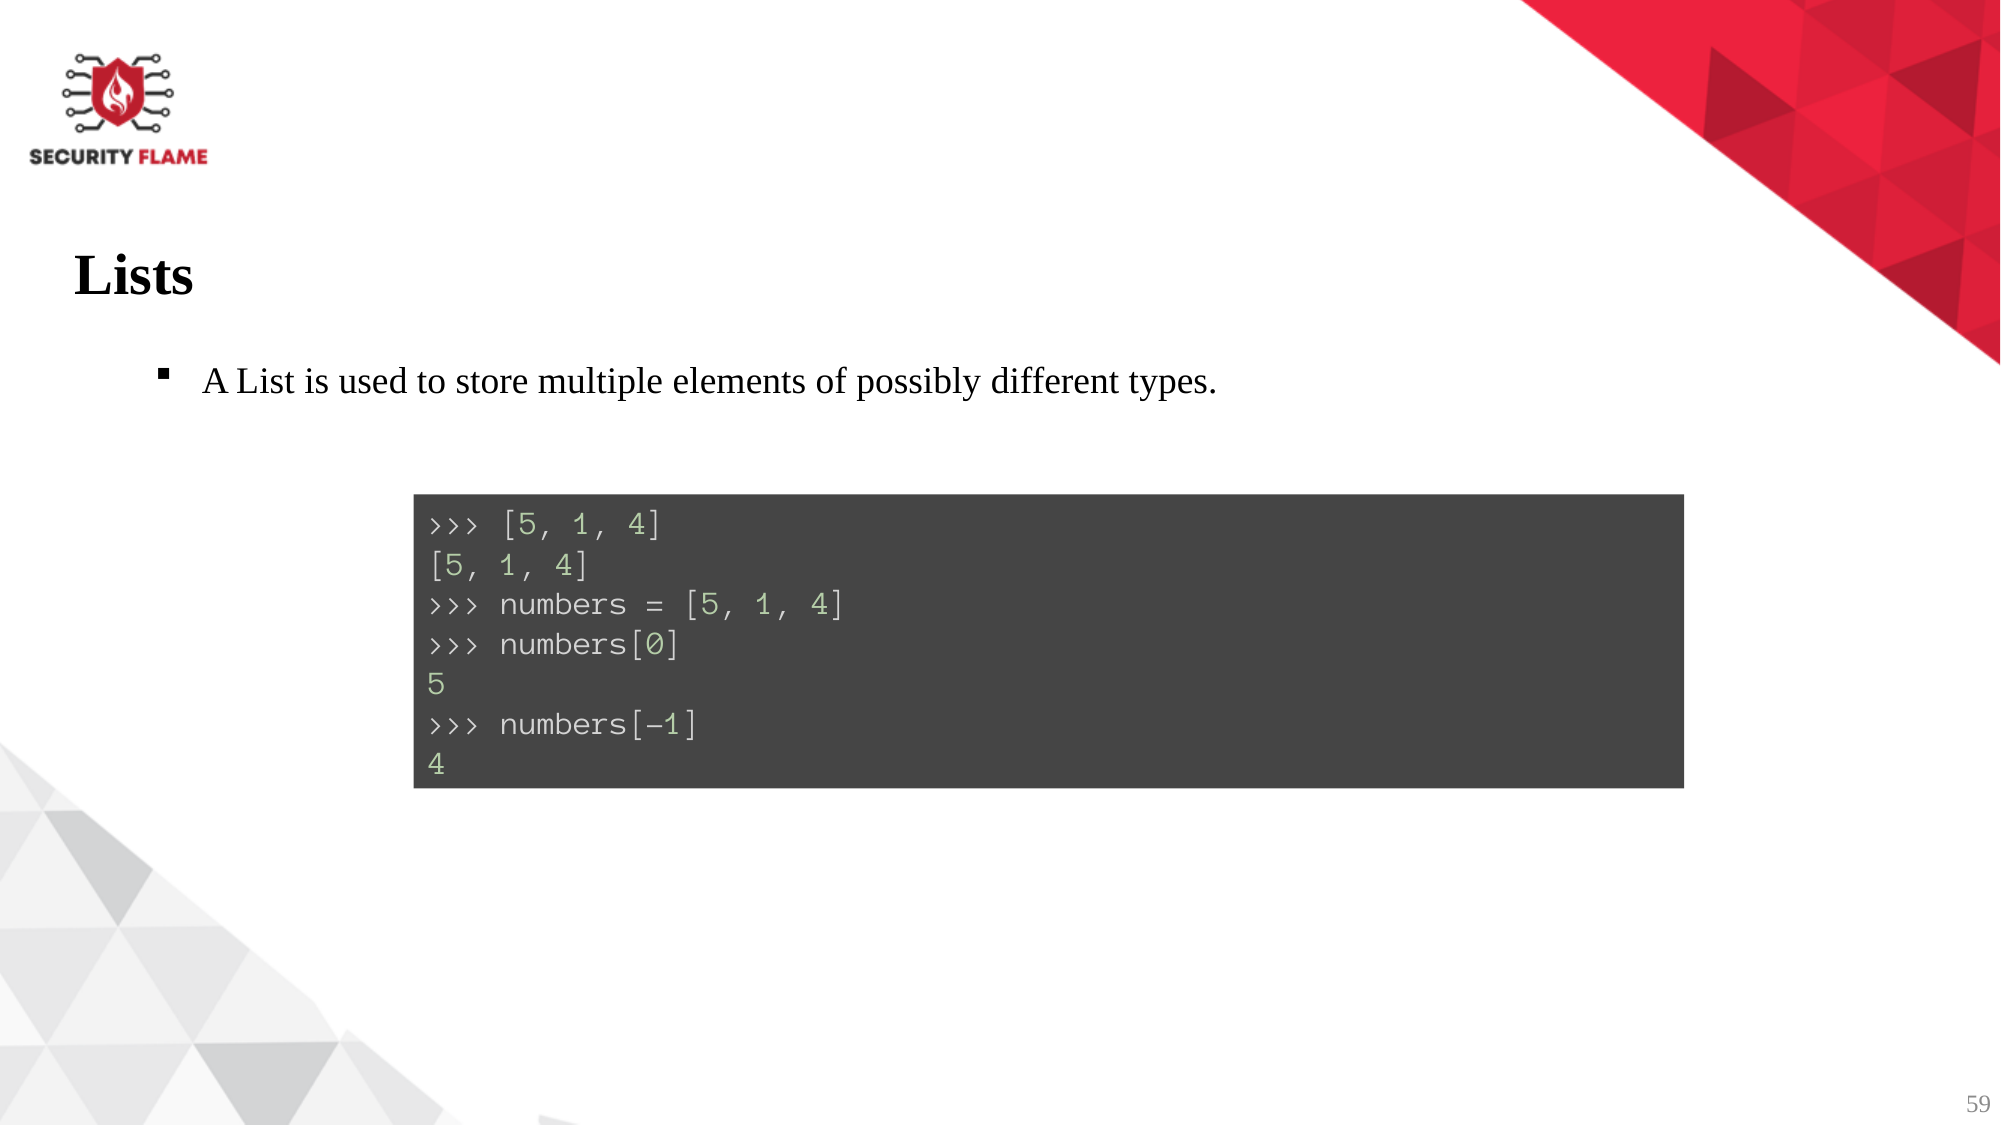

Lists
A List is used to store multiple elements of possibly different types.
>>> [5, 1, 4]
[5, 1, 4]
>>> numbers = [5, 1, 4]
>>> numbers[0]
5
>>> numbers[-1]
4
59